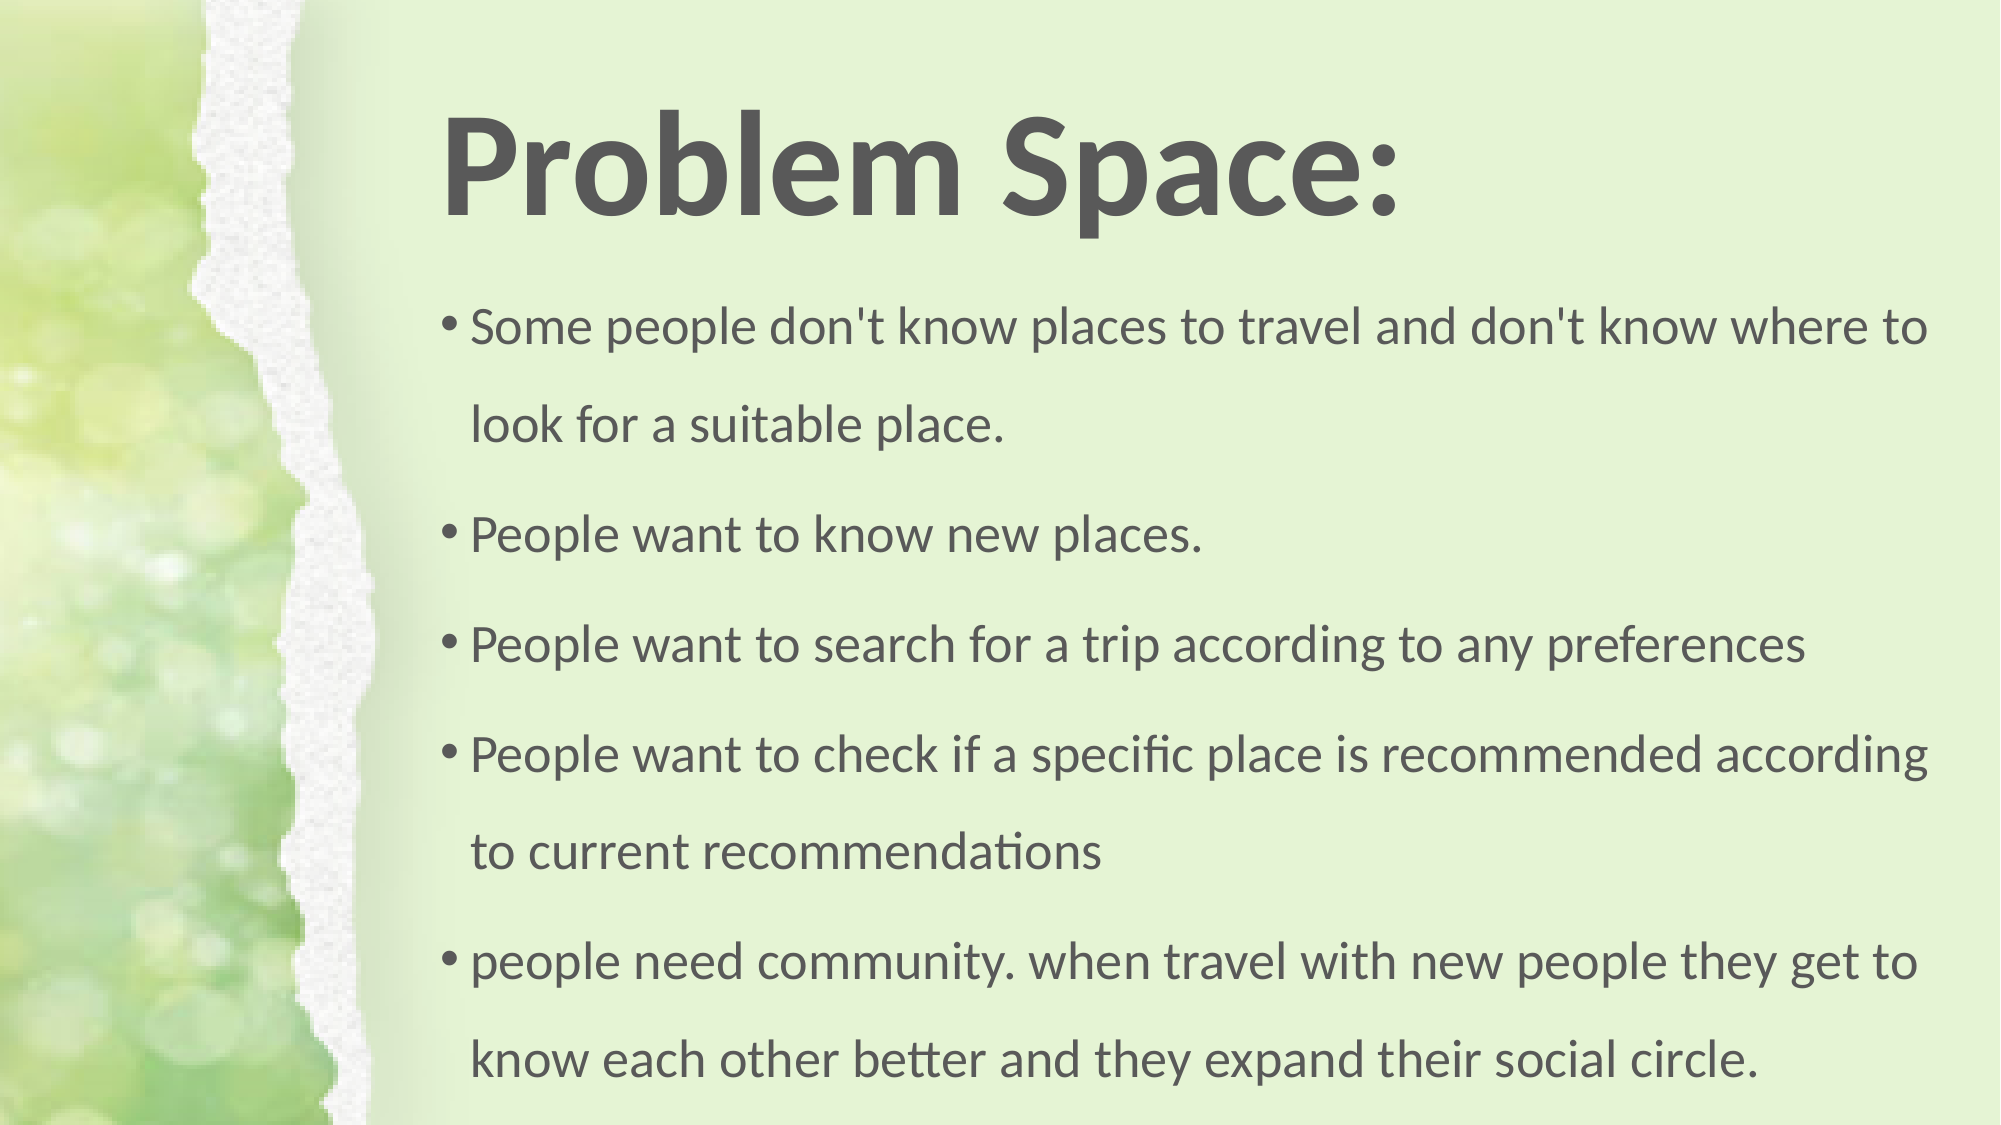

Problem Space:
Some people don't know places to travel and don't know where to look for a suitable place.
People want to know new places.
People want to search for a trip according to any preferences
People want to check if a specific place is recommended according to current recommendations
people need community. when travel with new people they get to know each other better and they expand their social circle.